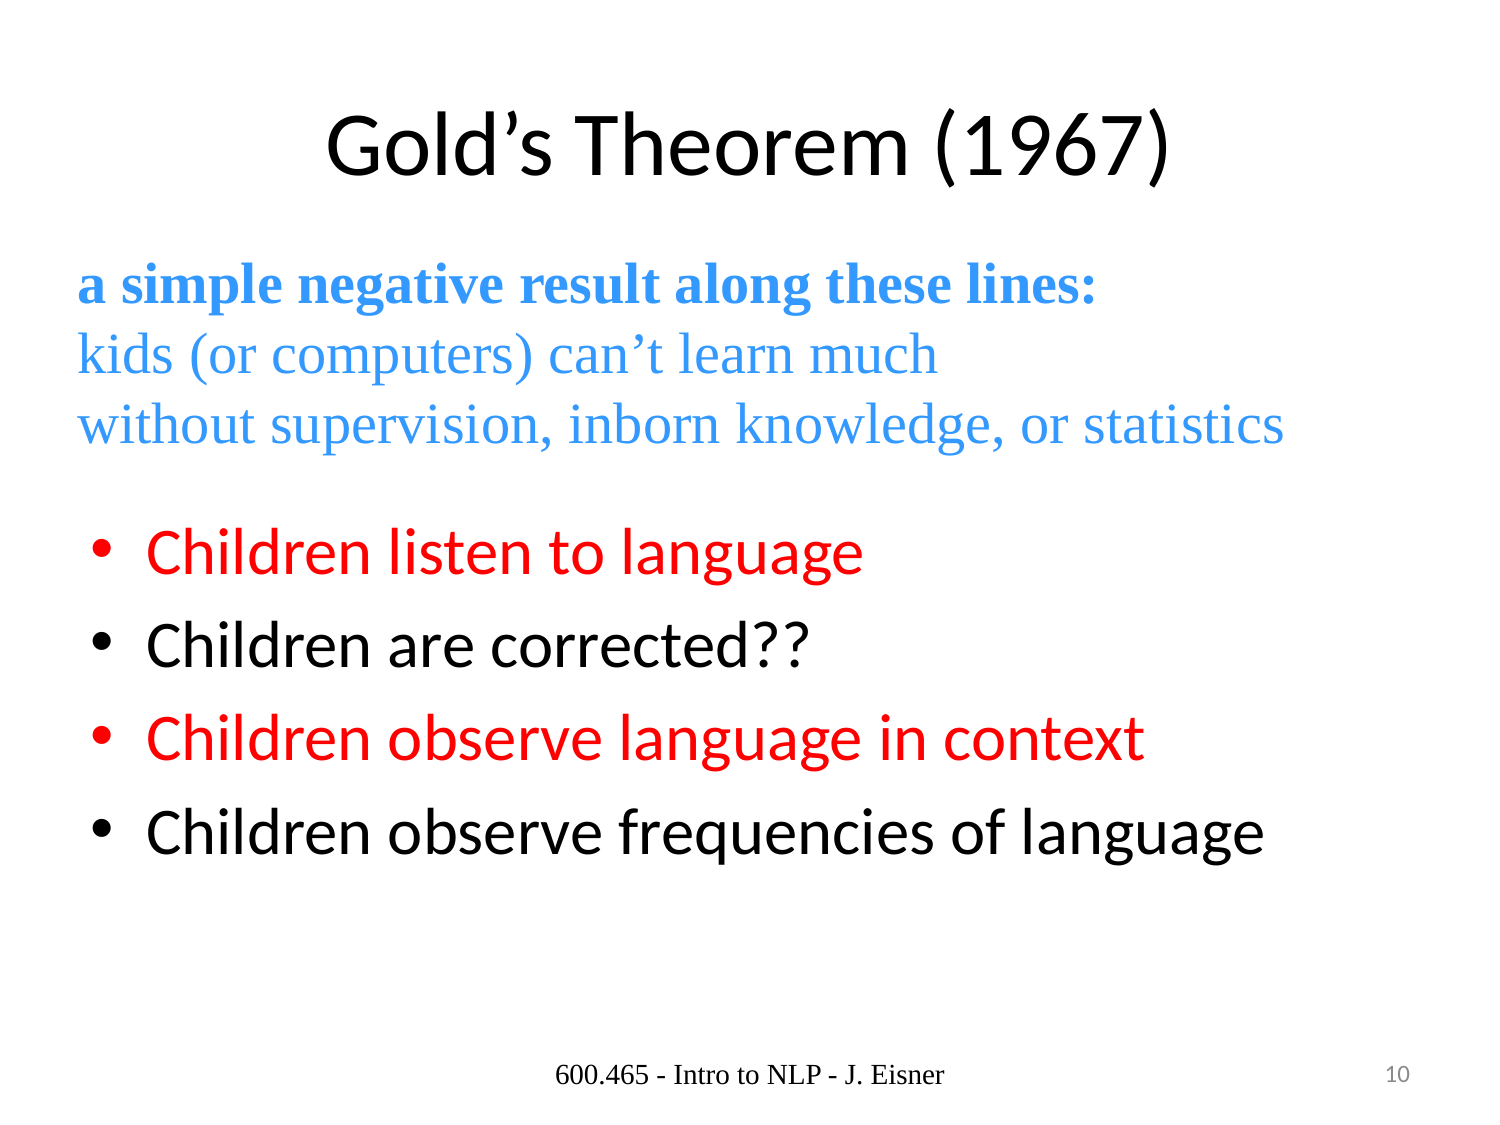

# Gold’s Theorem (1967)
a simple negative result along these lines:
kids (or computers) can’t learn much
without supervision, inborn knowledge, or statistics
Children listen to language
Children are corrected??
Children observe language in context
Children observe frequencies of language
600.465 - Intro to NLP - J. Eisner
10